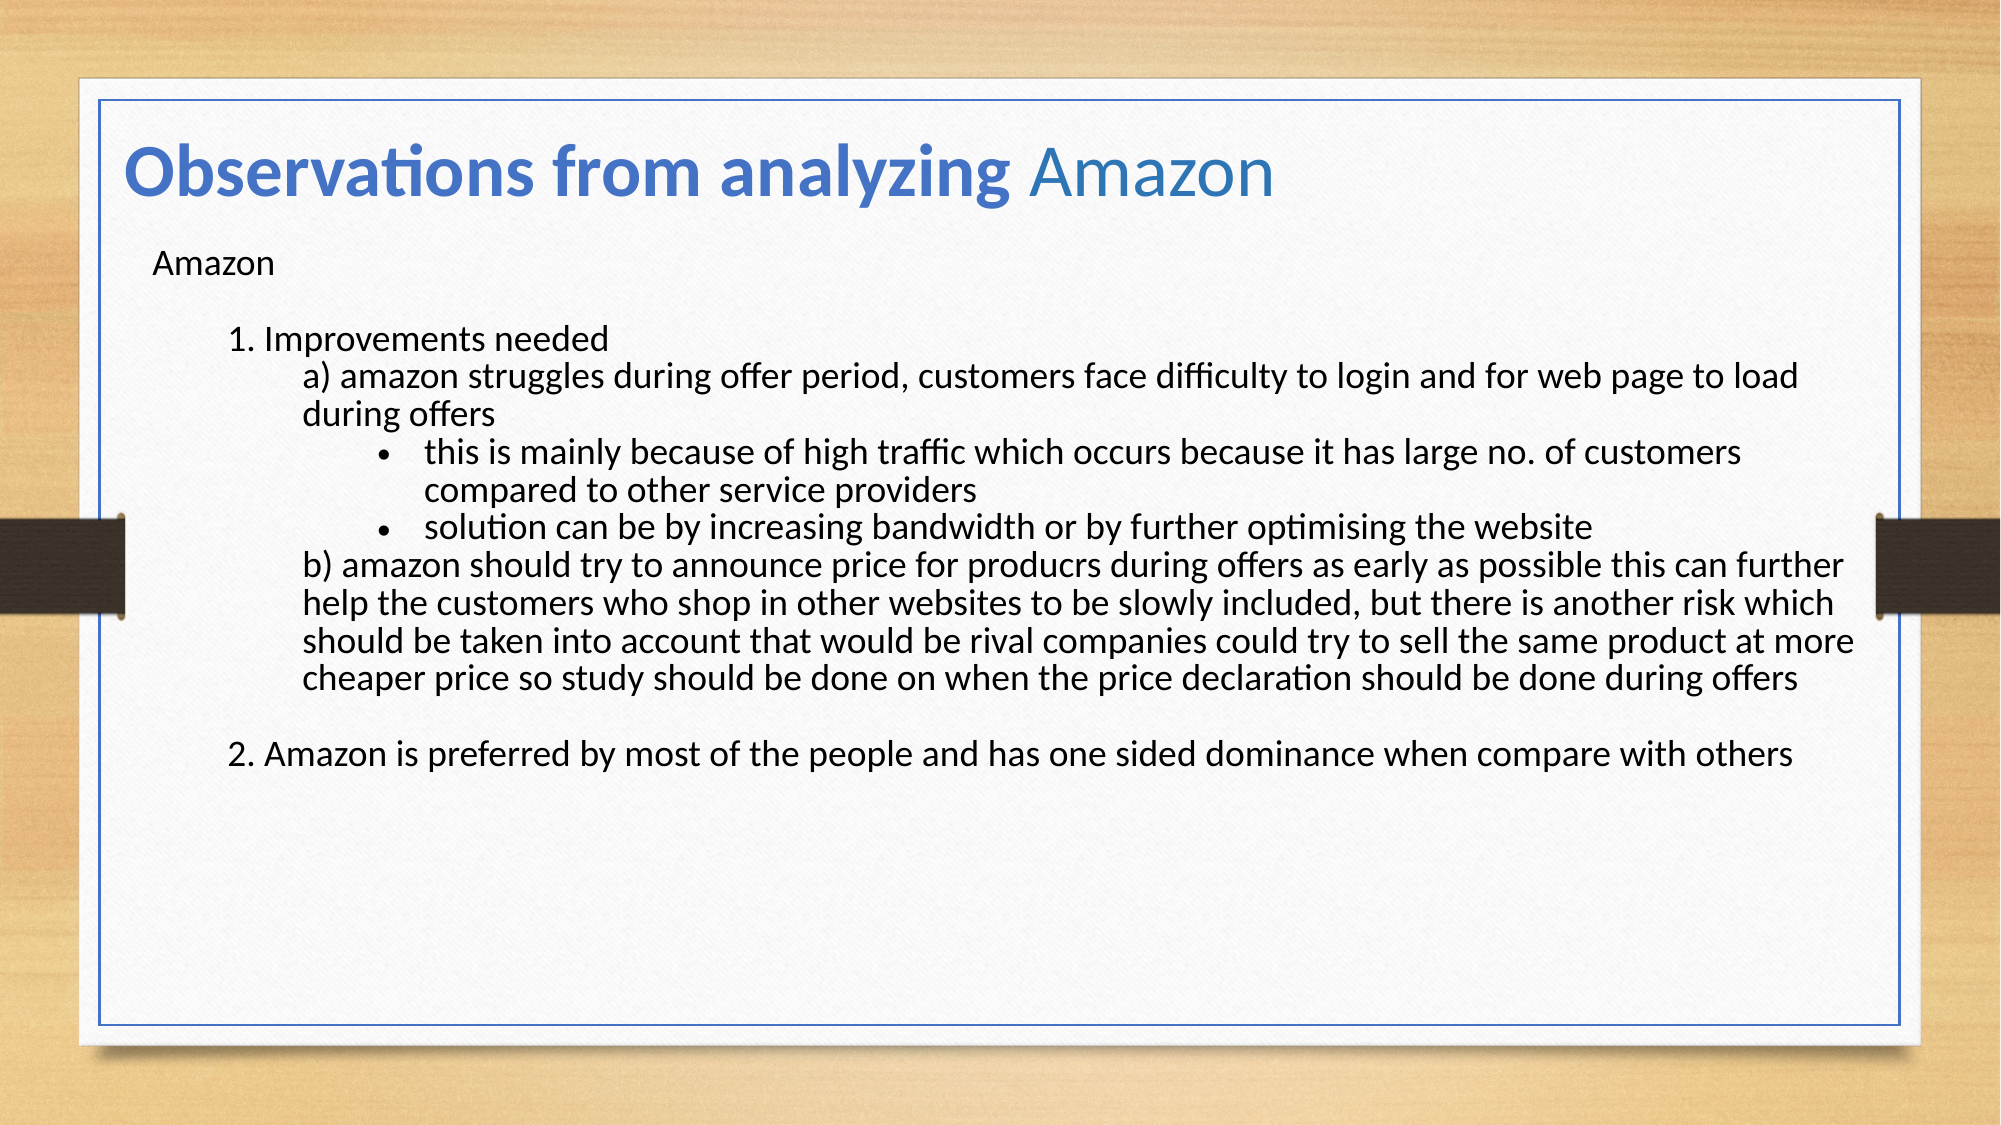

Observations from analyzing Amazon
| Amazon 1. Improvements needed a) amazon struggles during offer period, customers face difficulty to login and for web page to load during offers this is mainly because of high traffic which occurs because it has large no. of customers compared to other service providers solution can be by increasing bandwidth or by further optimising the website b) amazon should try to announce price for producrs during offers as early as possible this can further help the customers who shop in other websites to be slowly included, but there is another risk which should be taken into account that would be rival companies could try to sell the same product at more cheaper price so study should be done on when the price declaration should be done during offers 2. Amazon is preferred by most of the people and has one sided dominance when compare with others |
| --- |